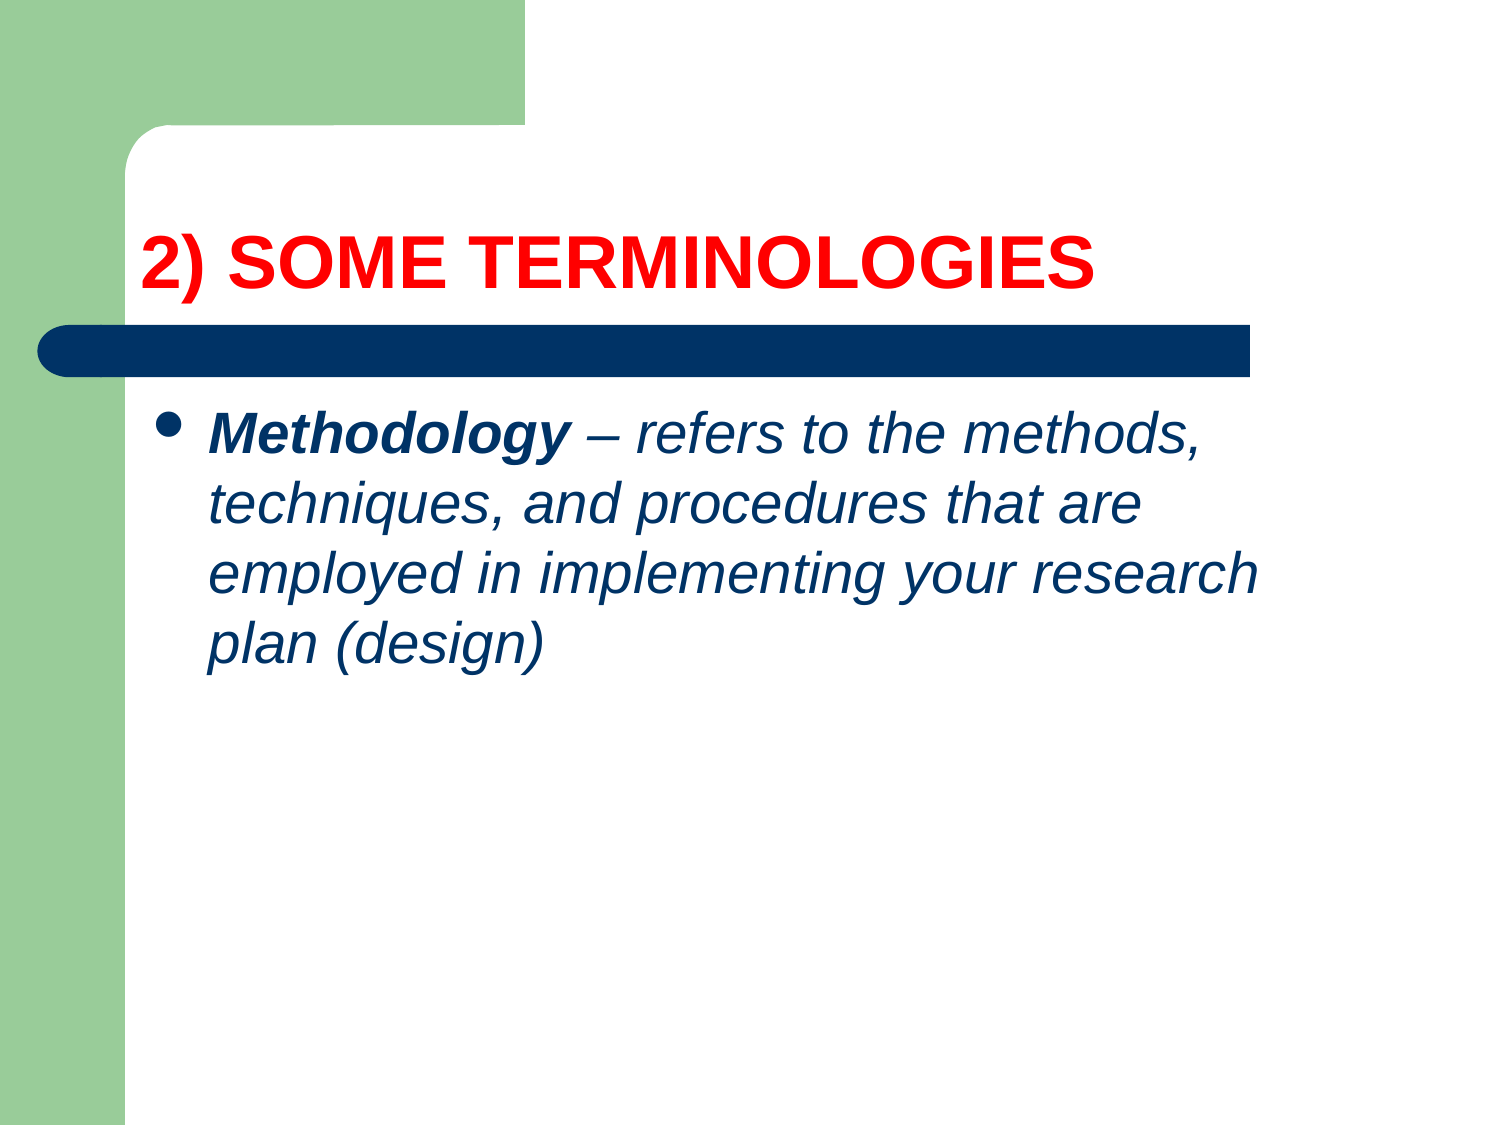

# 2) SOME TERMINOLOGIES
Methodology – refers to the methods, techniques, and procedures that are employed in implementing your research plan (design)